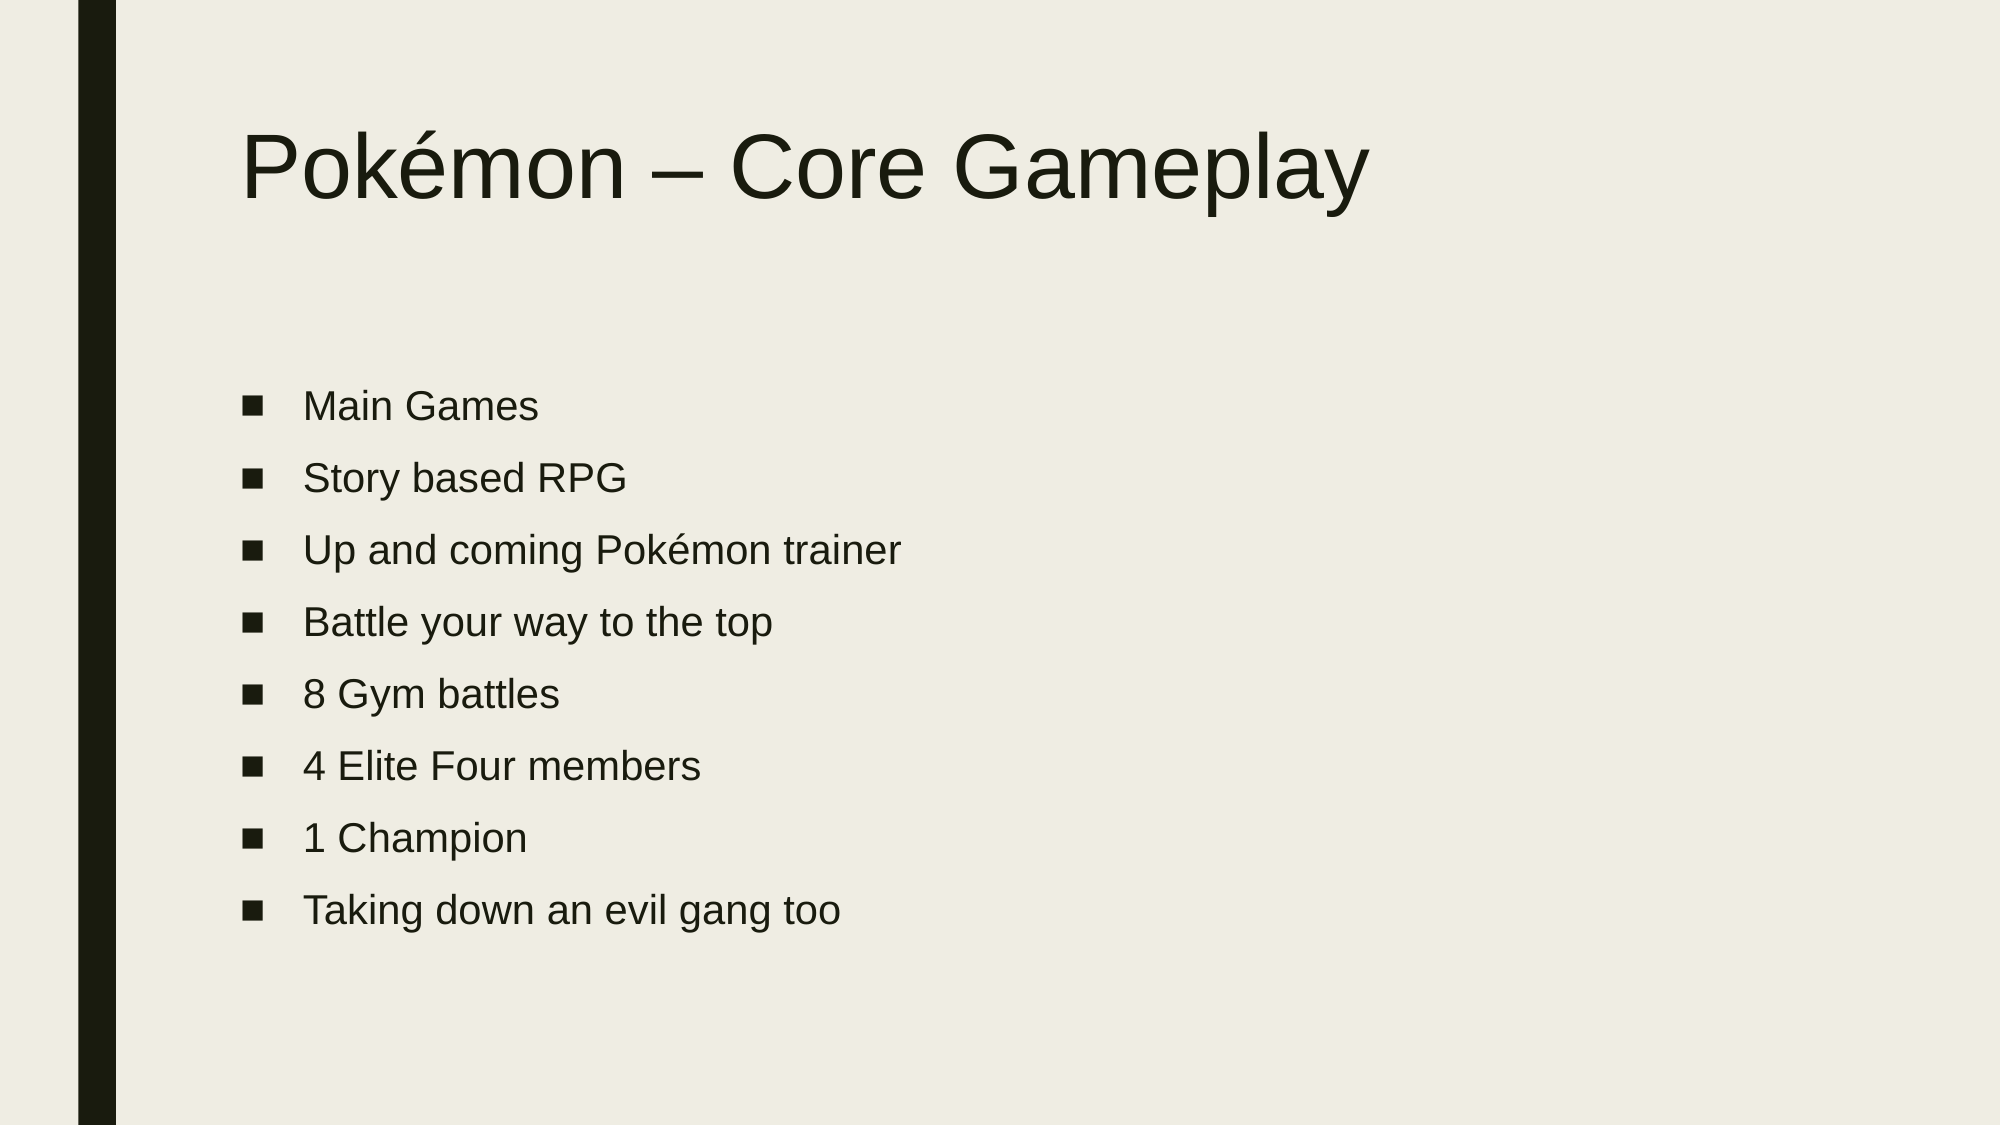

# Pokémon – Core Gameplay
Main Games
Story based RPG
Up and coming Pokémon trainer
Battle your way to the top
8 Gym battles
4 Elite Four members
1 Champion
Taking down an evil gang too